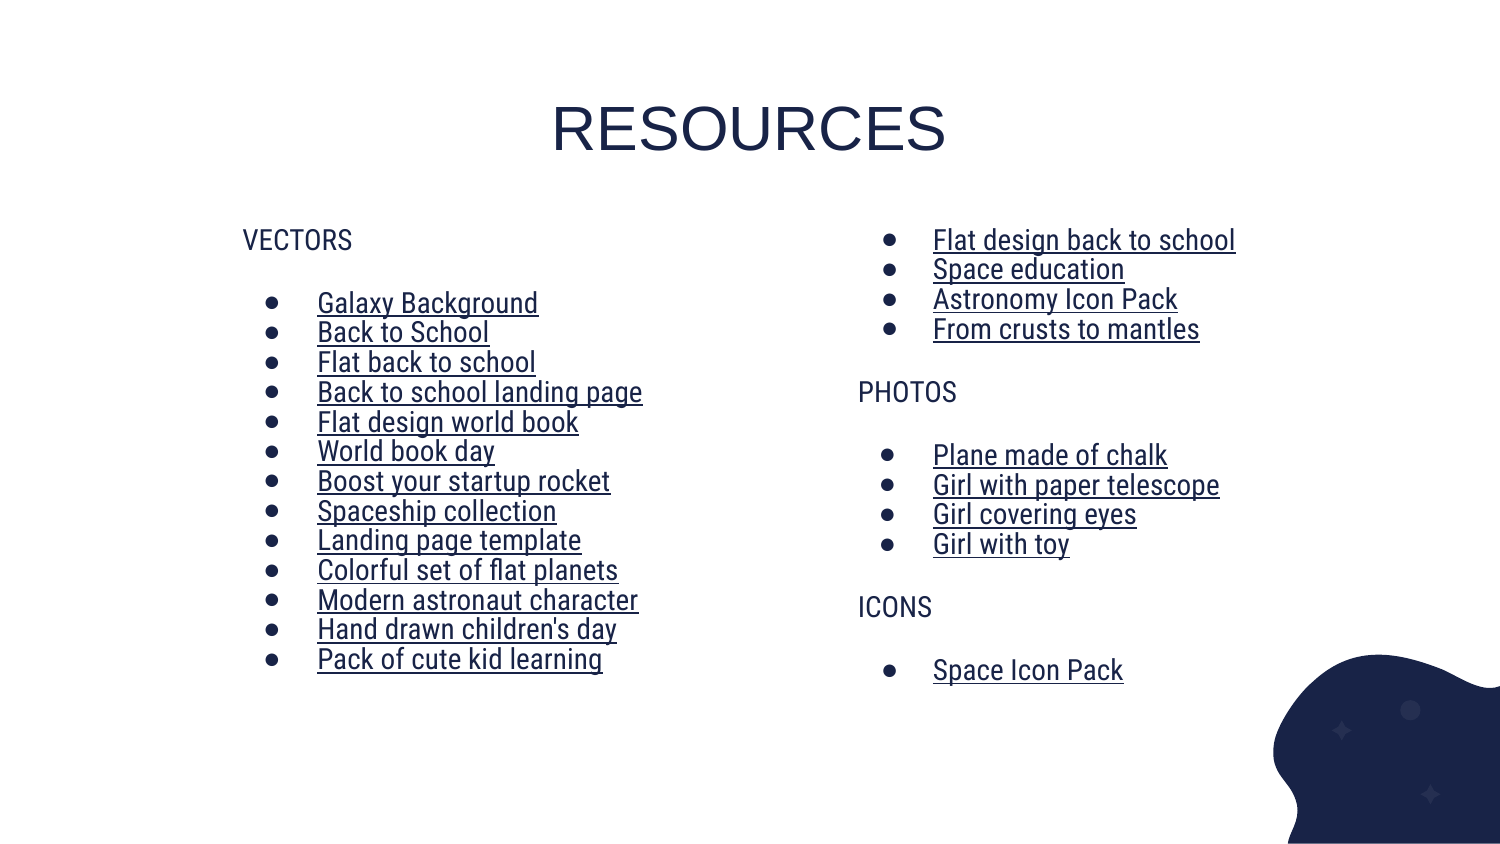

# RESOURCES
VECTORS
Galaxy Background
Back to School
Flat back to school
Back to school landing page
Flat design world book
World book day
Boost your startup rocket
Spaceship collection
Landing page template
Colorful set of flat planets
Modern astronaut character
Hand drawn children's day
Pack of cute kid learning
Flat design back to school
Space education
Astronomy Icon Pack
From crusts to mantles
PHOTOS
Plane made of chalk
Girl with paper telescope
Girl covering eyes
Girl with toy
ICONS
Space Icon Pack